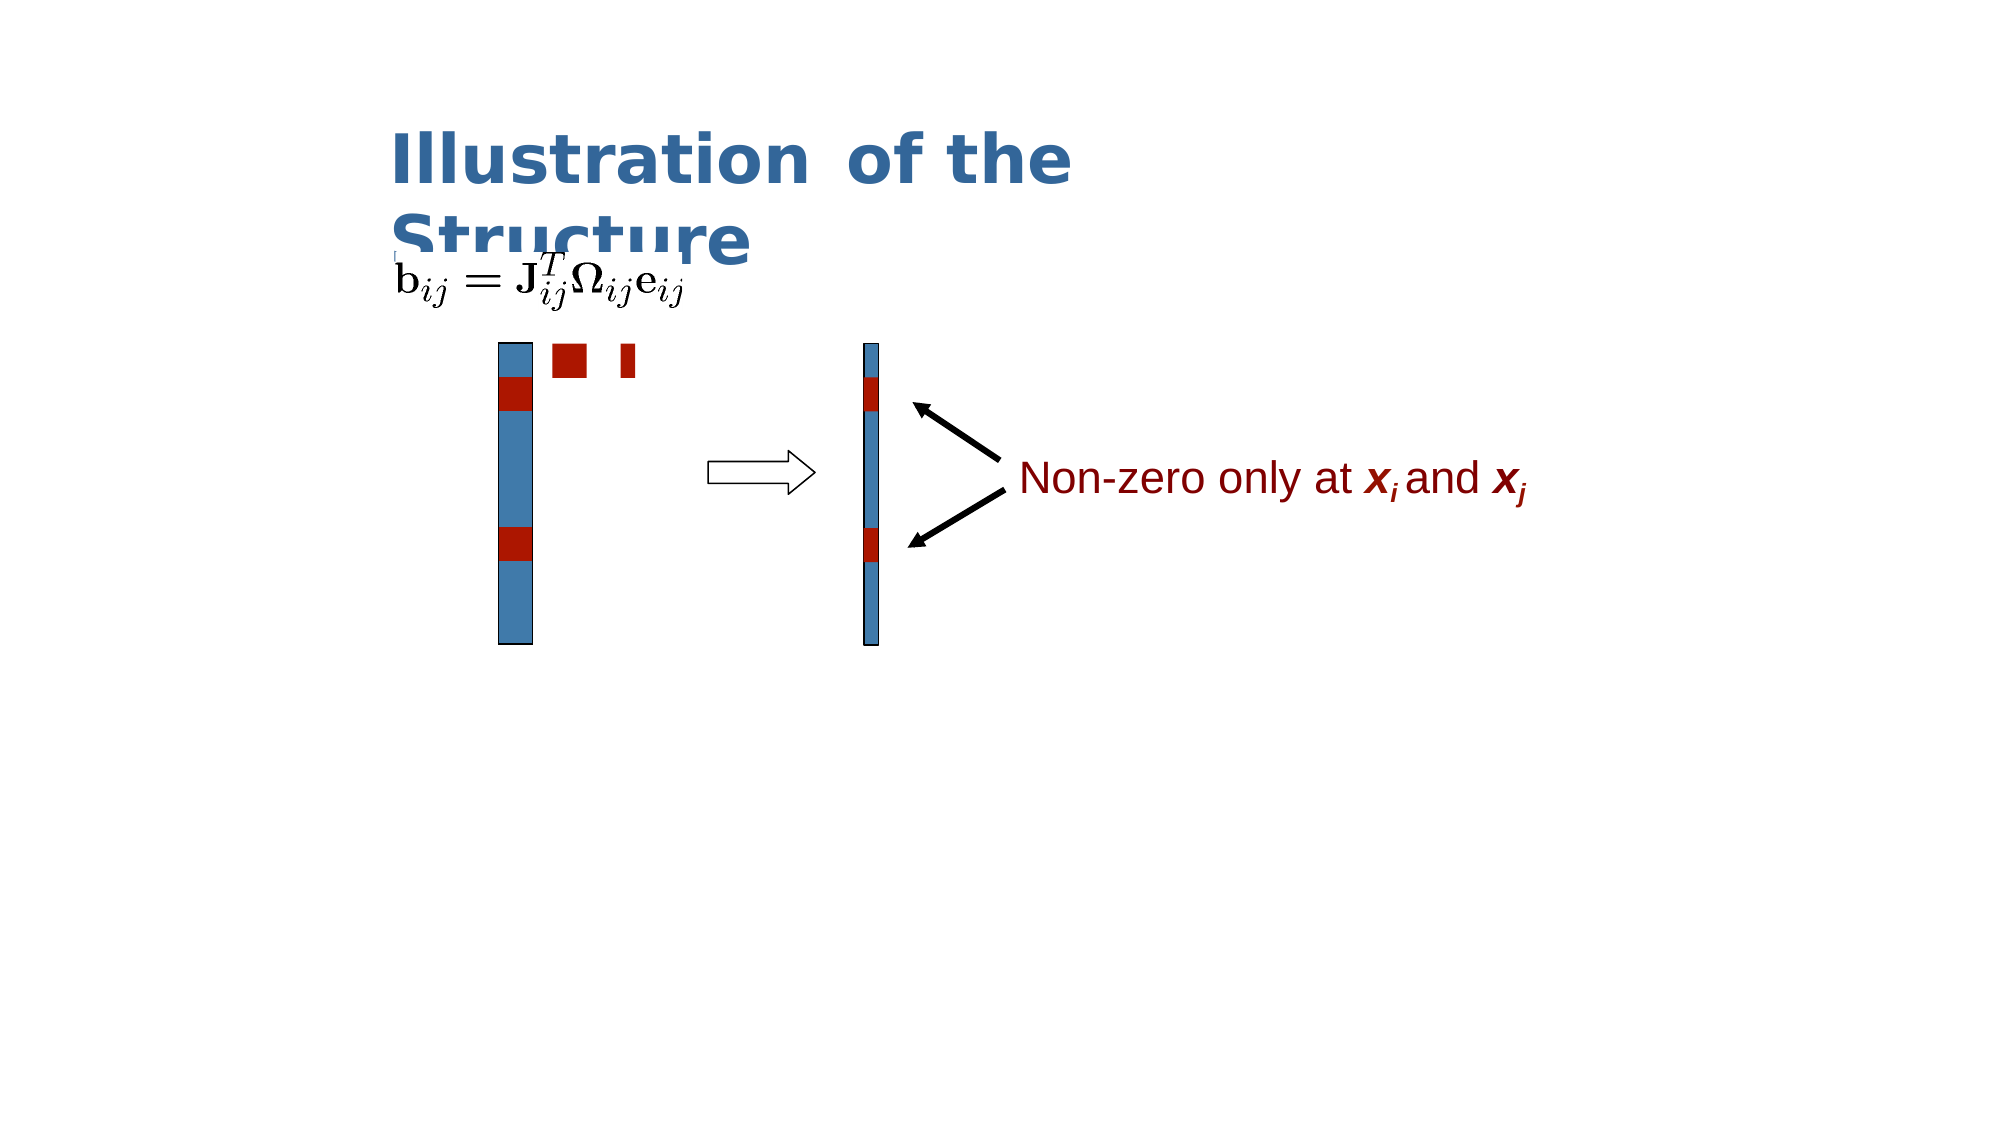

Illustration	of the Structure

|  |
| --- |
|  |
|  |
|  |
|  |

Non-zero only at xi and xj

167